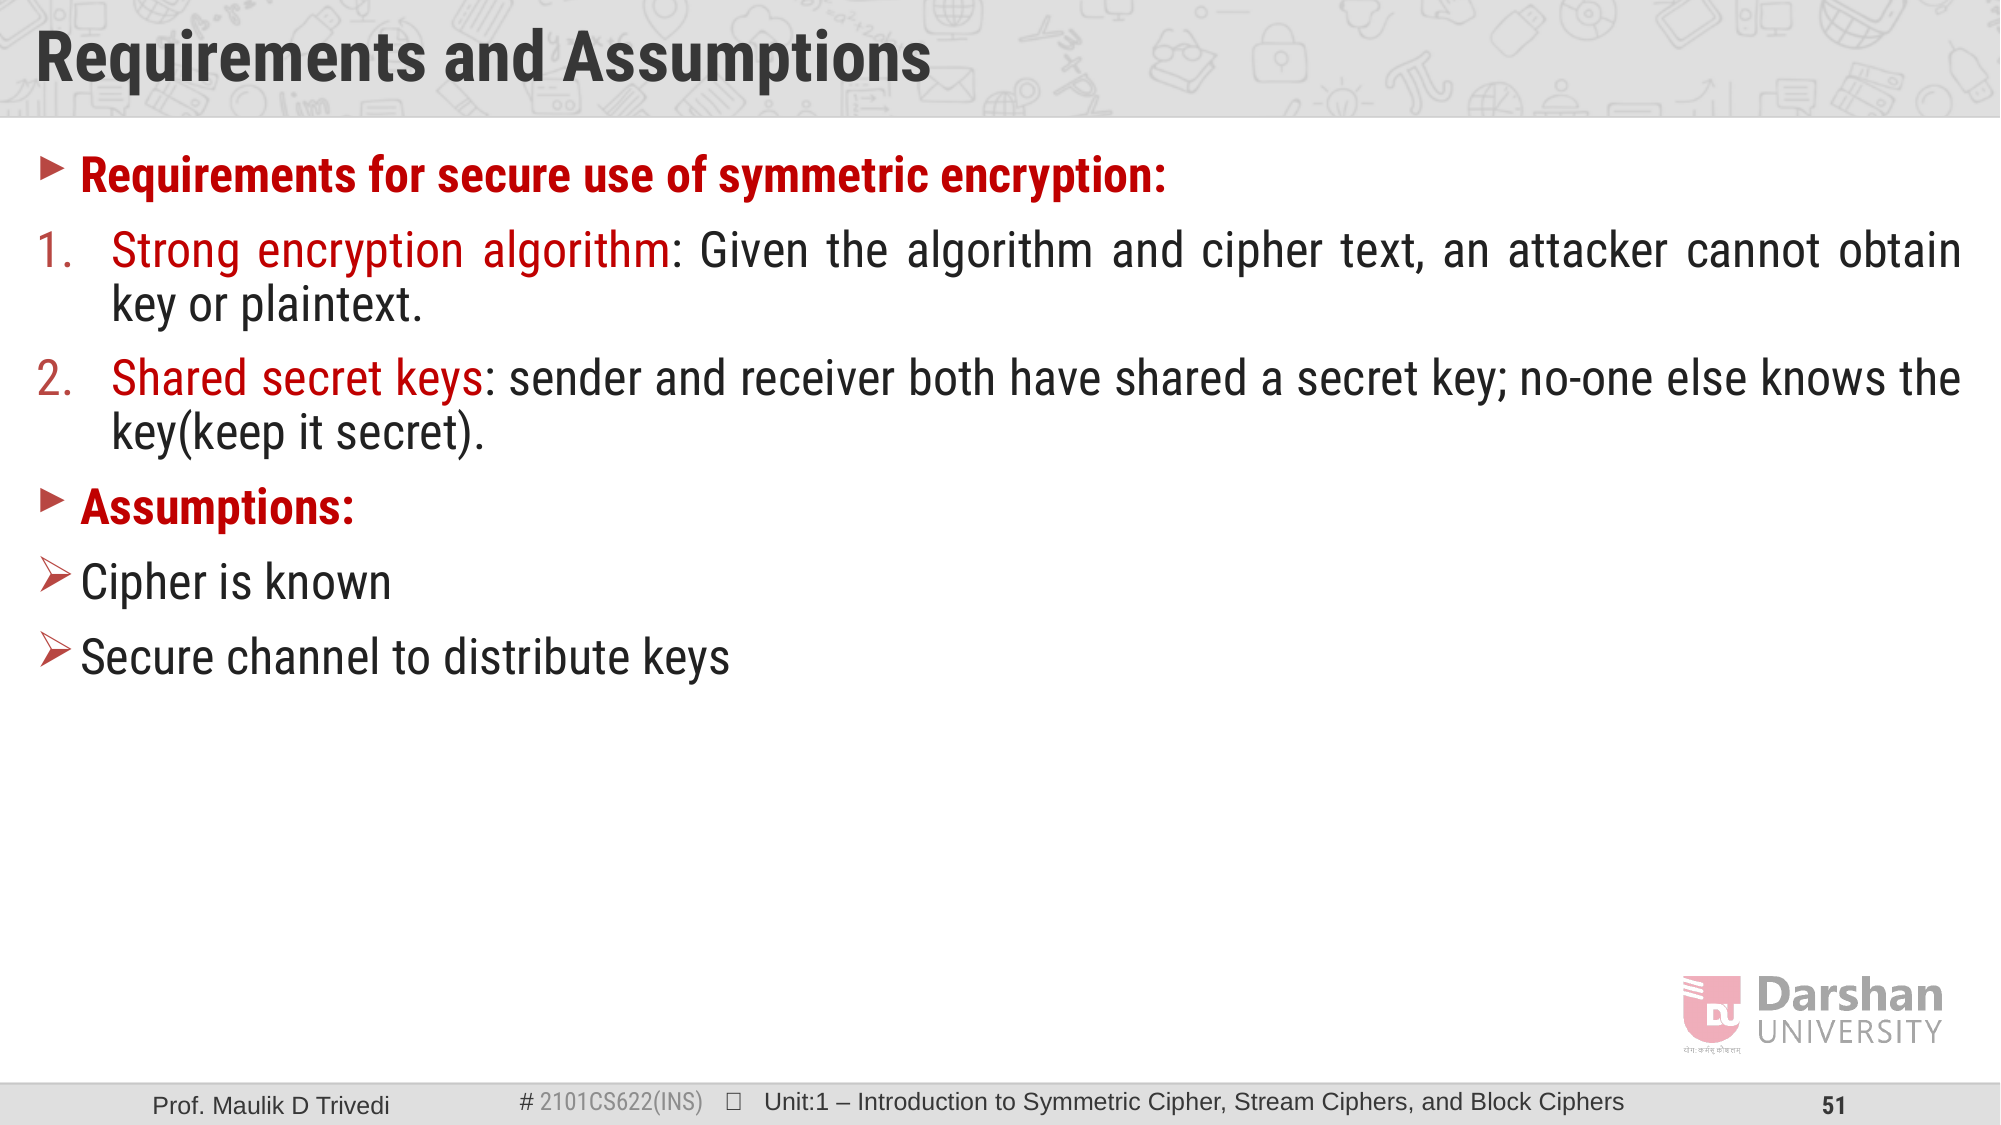

# Requirements and Assumptions
Requirements for secure use of symmetric encryption:
Strong encryption algorithm: Given the algorithm and cipher text, an attacker cannot obtain key or plaintext.
Shared secret keys: sender and receiver both have shared a secret key; no-one else knows the key(keep it secret).
Assumptions:
Cipher is known
Secure channel to distribute keys